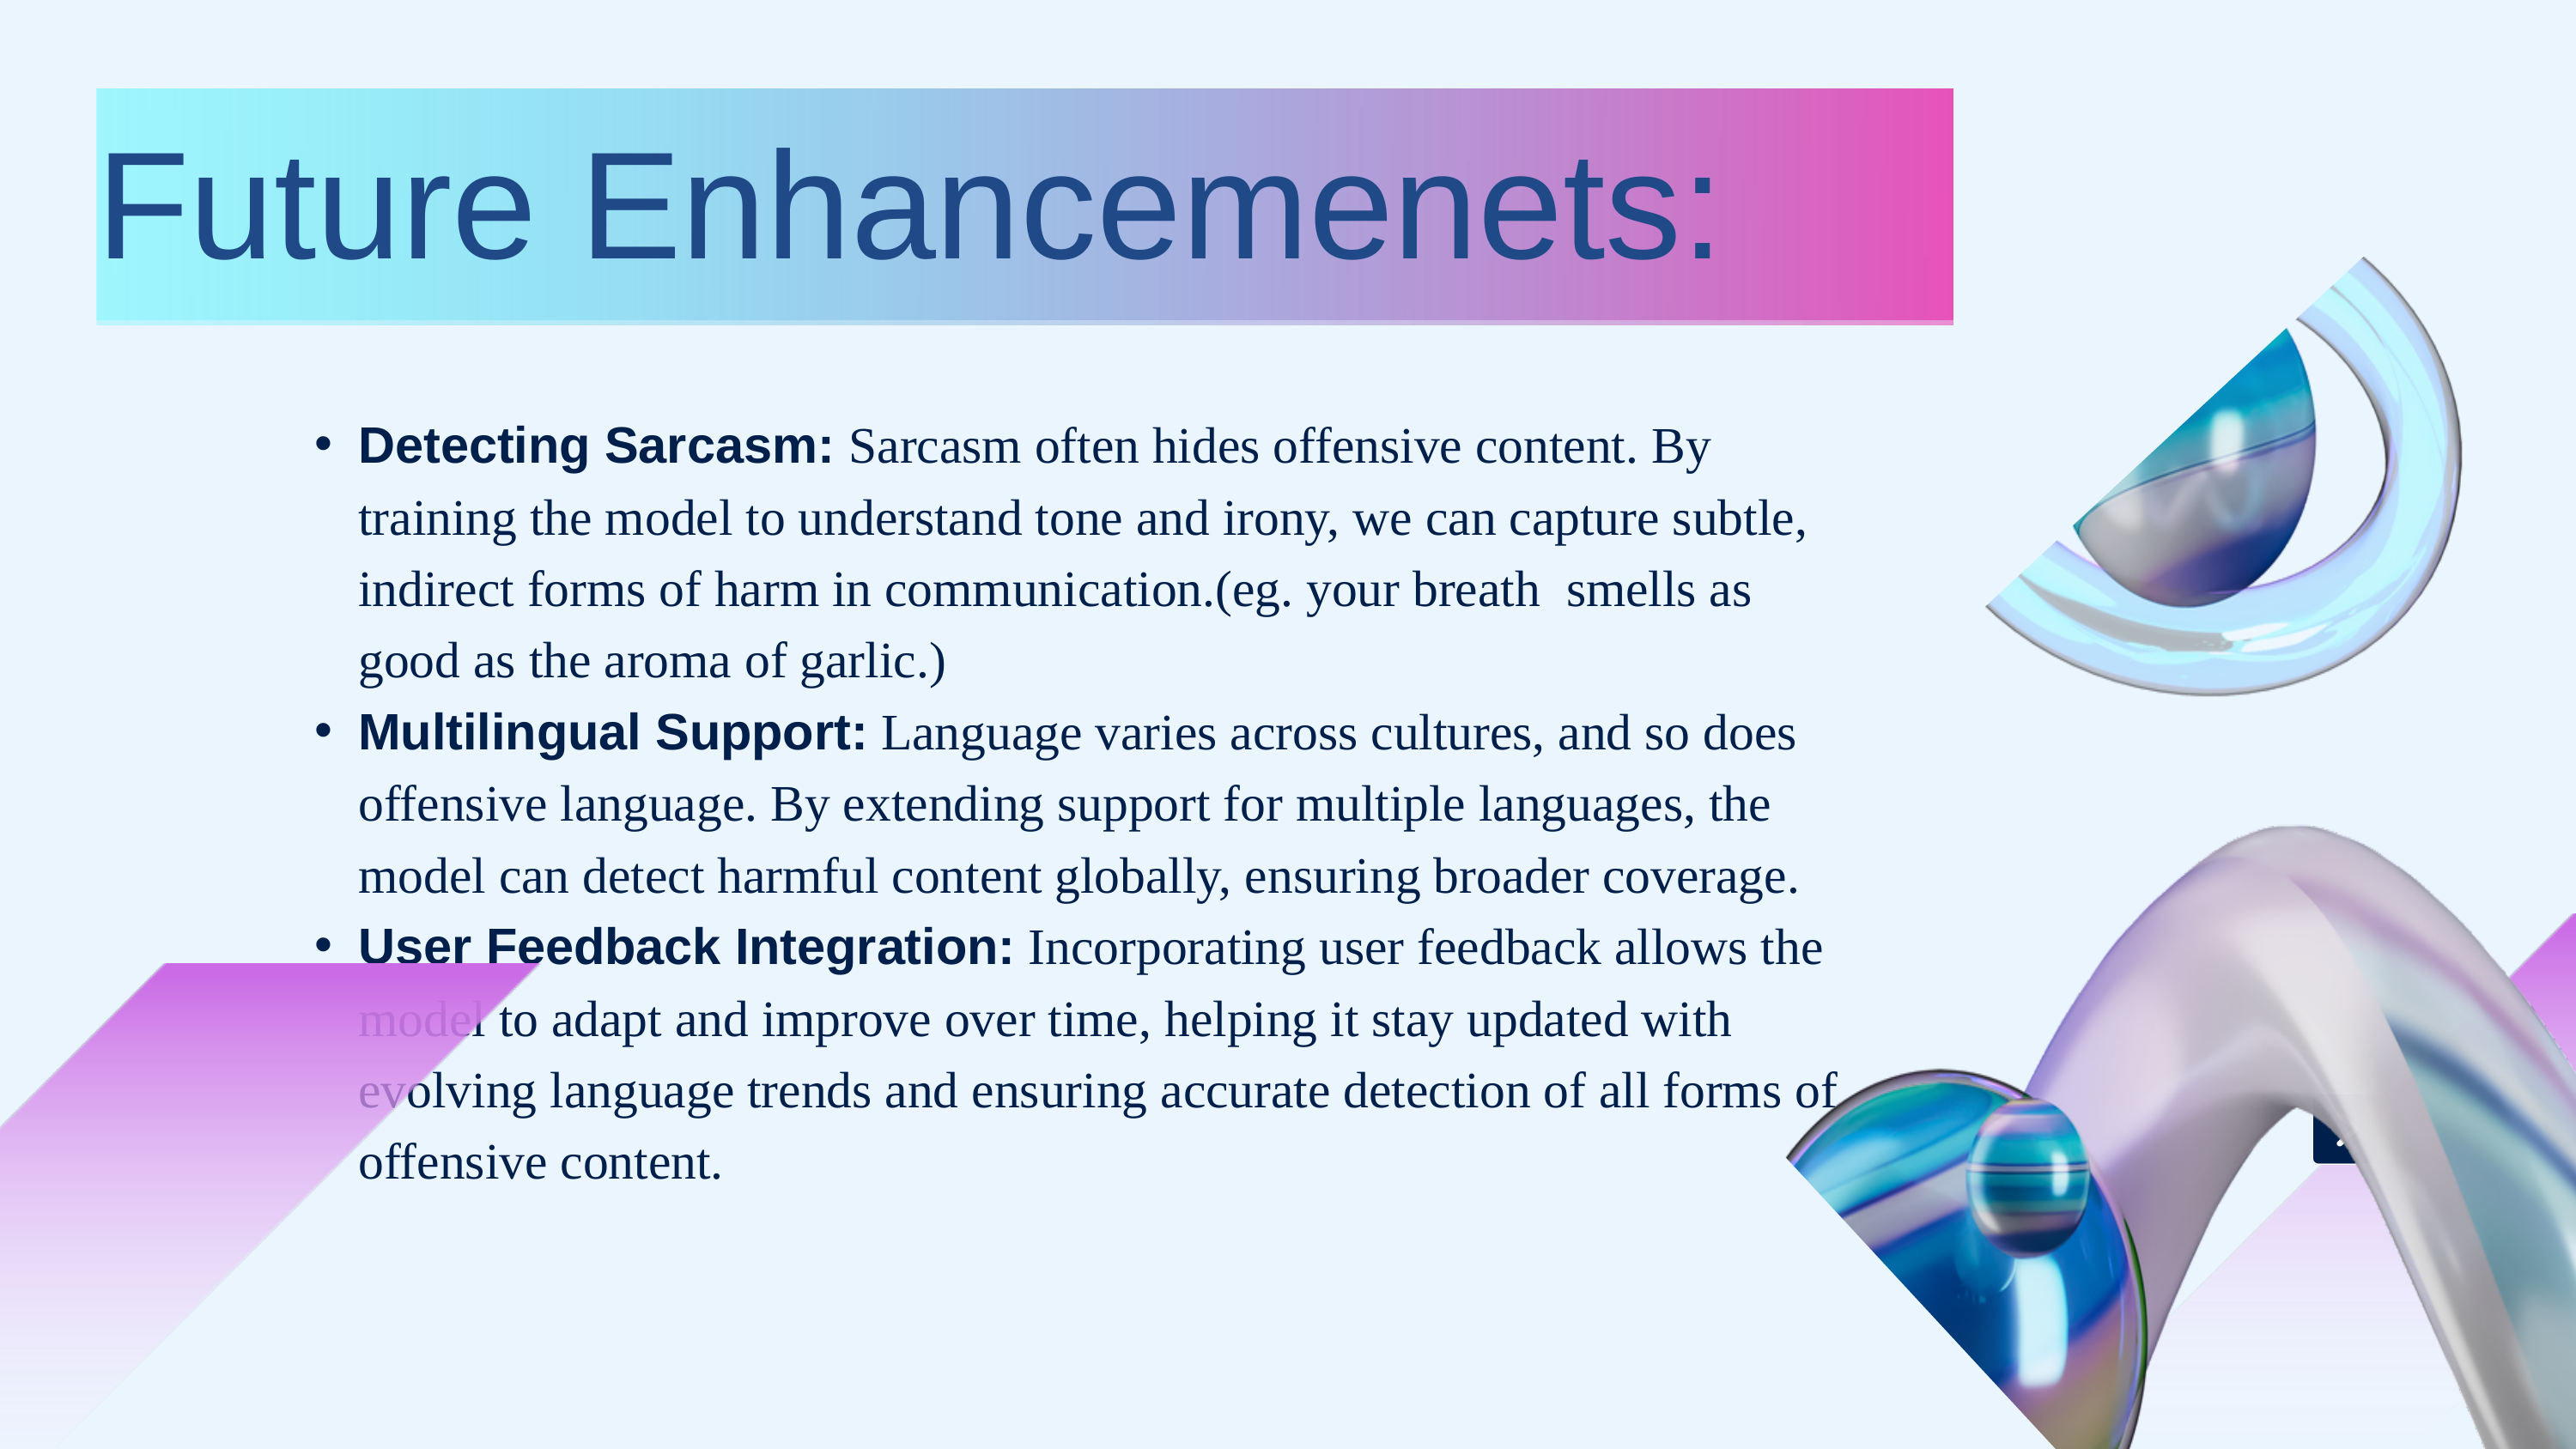

Future Enhancemenets:

Detecting Sarcasm: Sarcasm often hides offensive content. By training the model to understand tone and irony, we can capture subtle, indirect forms of harm in communication.(eg. your breath  smells as good as the aroma of garlic.)
Multilingual Support: Language varies across cultures, and so does offensive language. By extending support for multiple languages, the model can detect harmful content globally, ensuring broader coverage.
User Feedback Integration: Incorporating user feedback allows the model to adapt and improve over time, helping it stay updated with evolving language trends and ensuring accurate detection of all forms of offensive content.